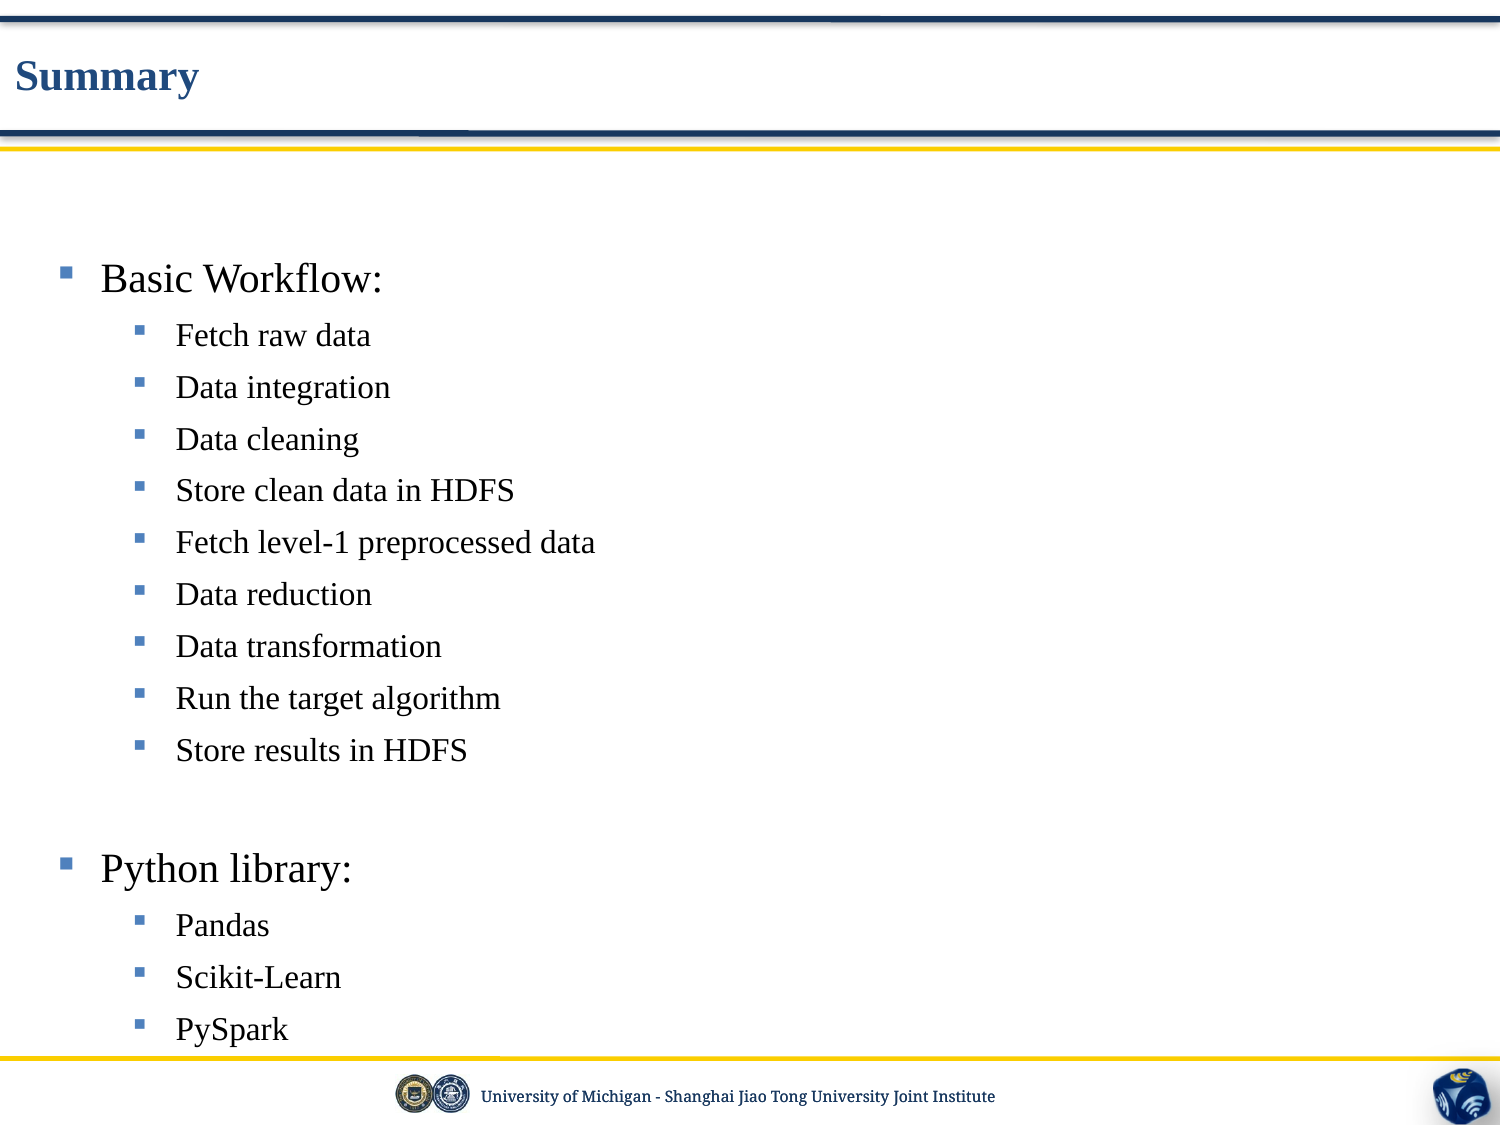

Summary
Basic Workflow:
Fetch raw data
Data integration
Data cleaning
Store clean data in HDFS
Fetch level-1 preprocessed data
Data reduction
Data transformation
Run the target algorithm
Store results in HDFS

Python library:
Pandas
Scikit-Learn
PySpark